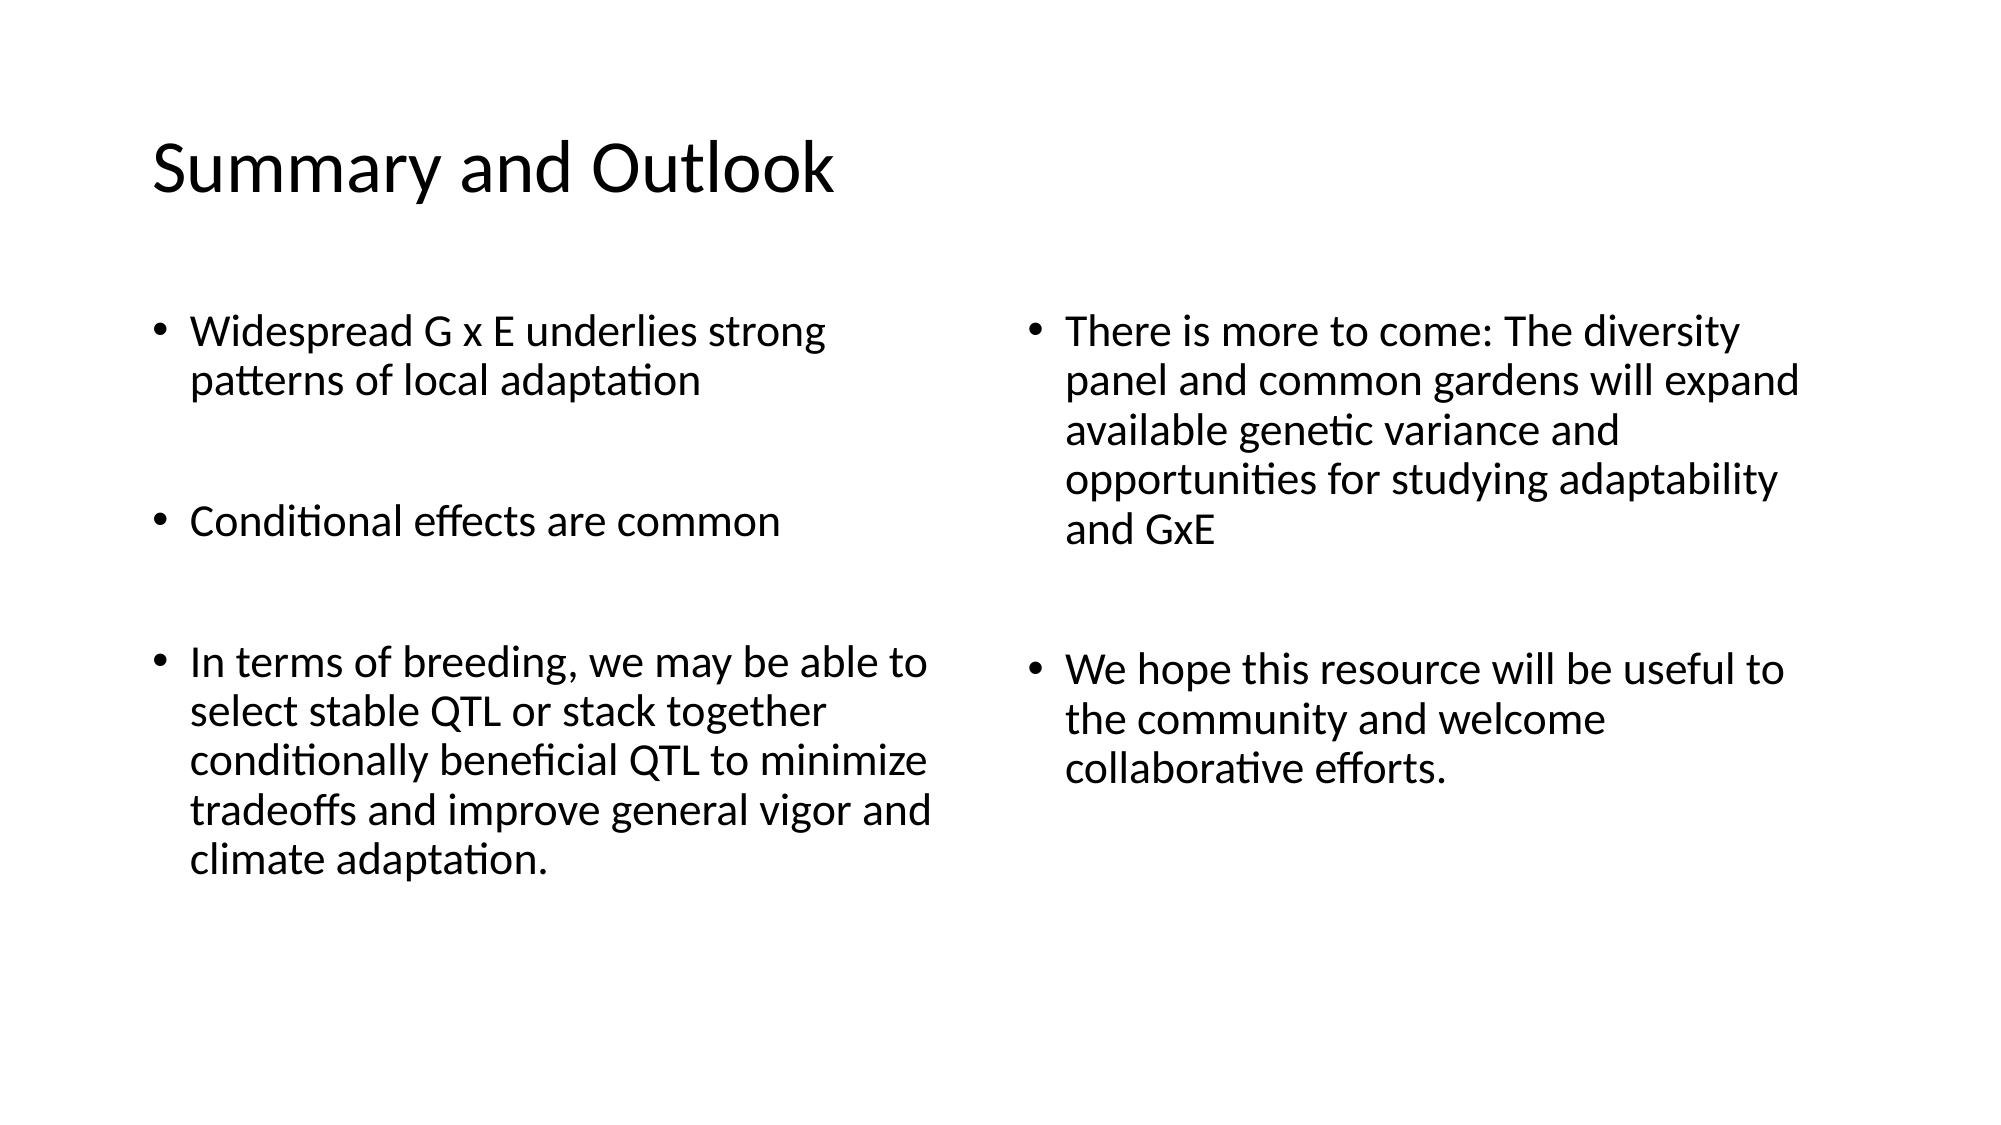

# Summary and Outlook
Widespread G x E underlies strong patterns of local adaptation

Conditional effects are common

In terms of breeding, we may be able to select stable QTL or stack together conditionally beneficial QTL to minimize tradeoffs and improve general vigor and climate adaptation.

There is more to come: The diversity panel and common gardens will expand available genetic variance and opportunities for studying adaptability and GxE

We hope this resource will be useful to the community and welcome collaborative efforts.